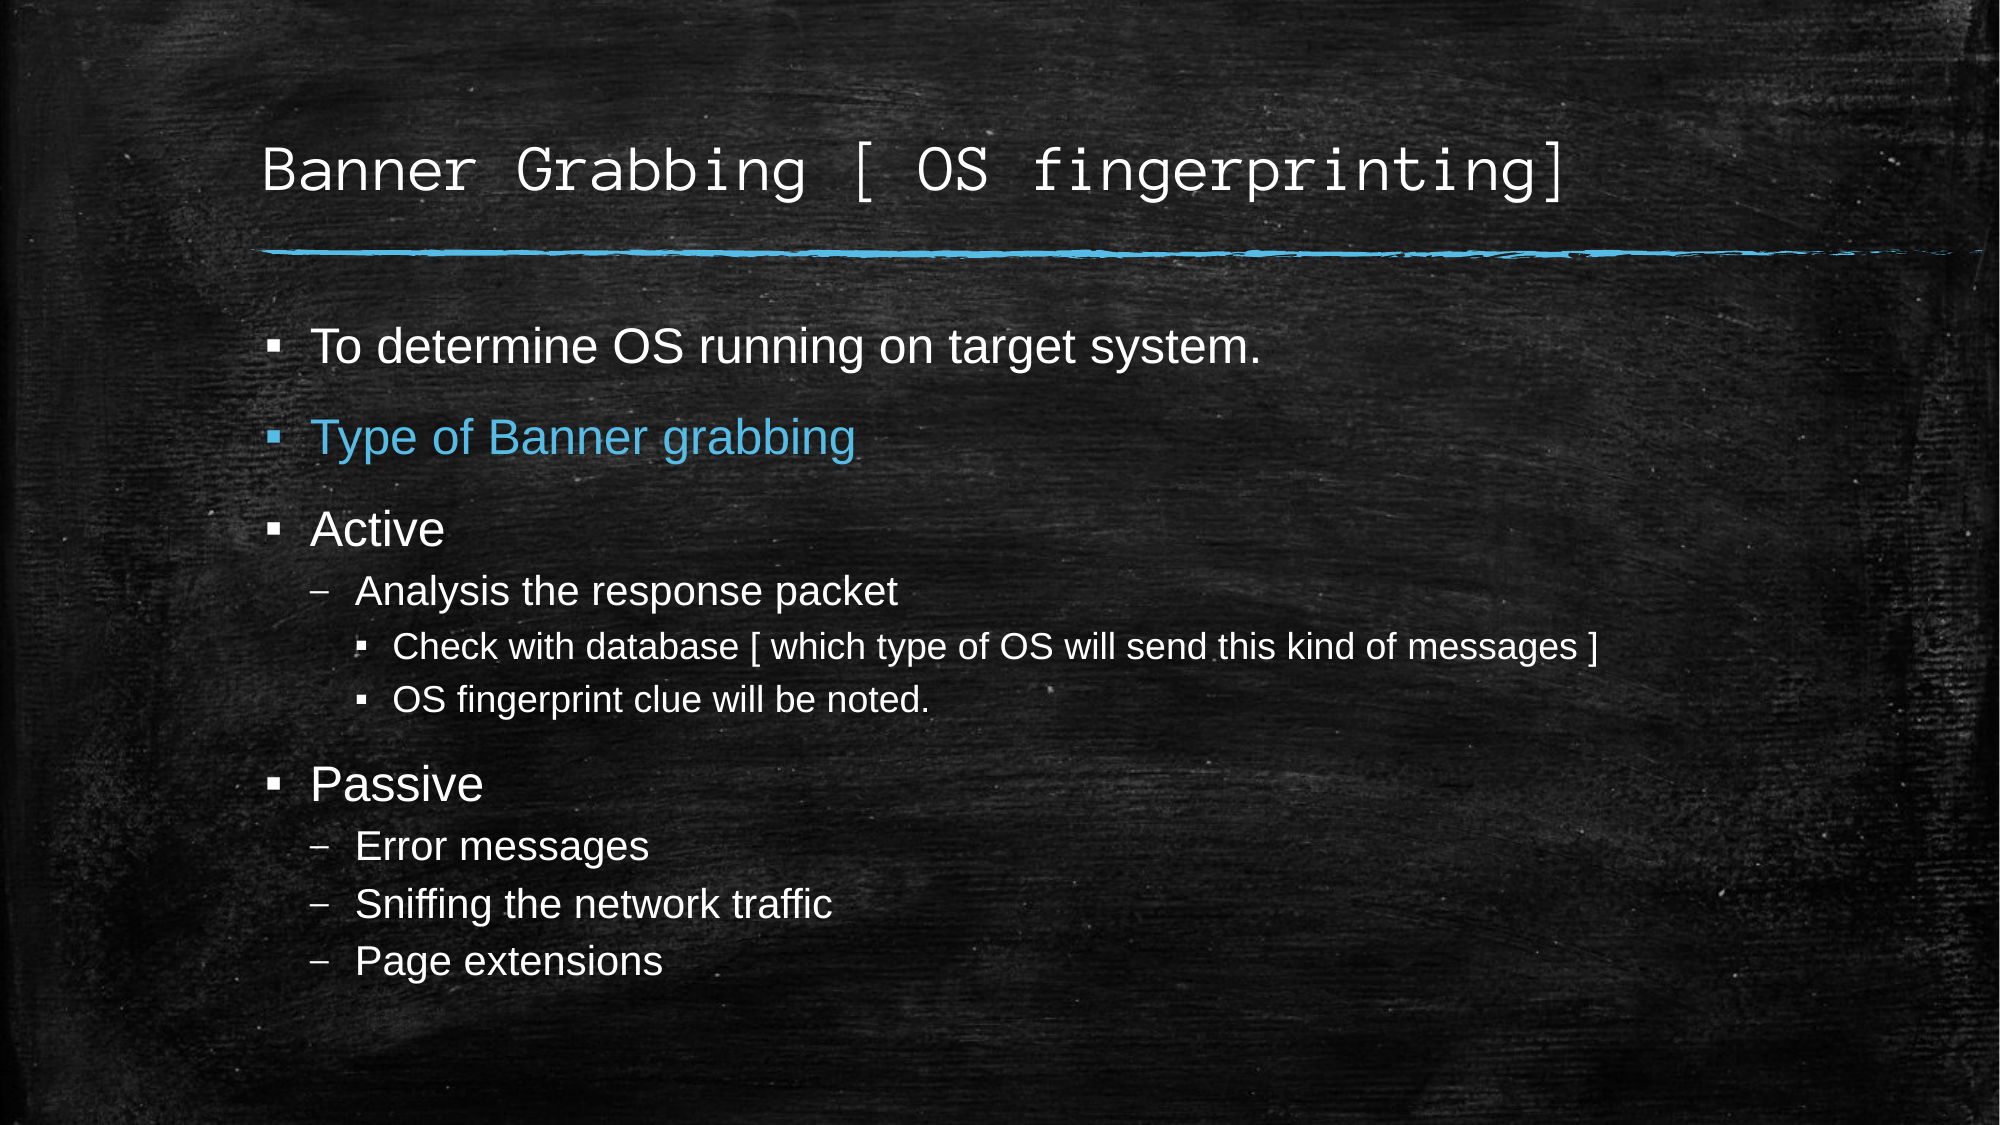

# Banner Grabbing [ OS fingerprinting]
To determine OS running on target system.
Type of Banner grabbing
Active
Analysis the response packet
Check with database [ which type of OS will send this kind of messages ]
OS fingerprint clue will be noted.
Passive
Error messages
Sniffing the network traffic
Page extensions